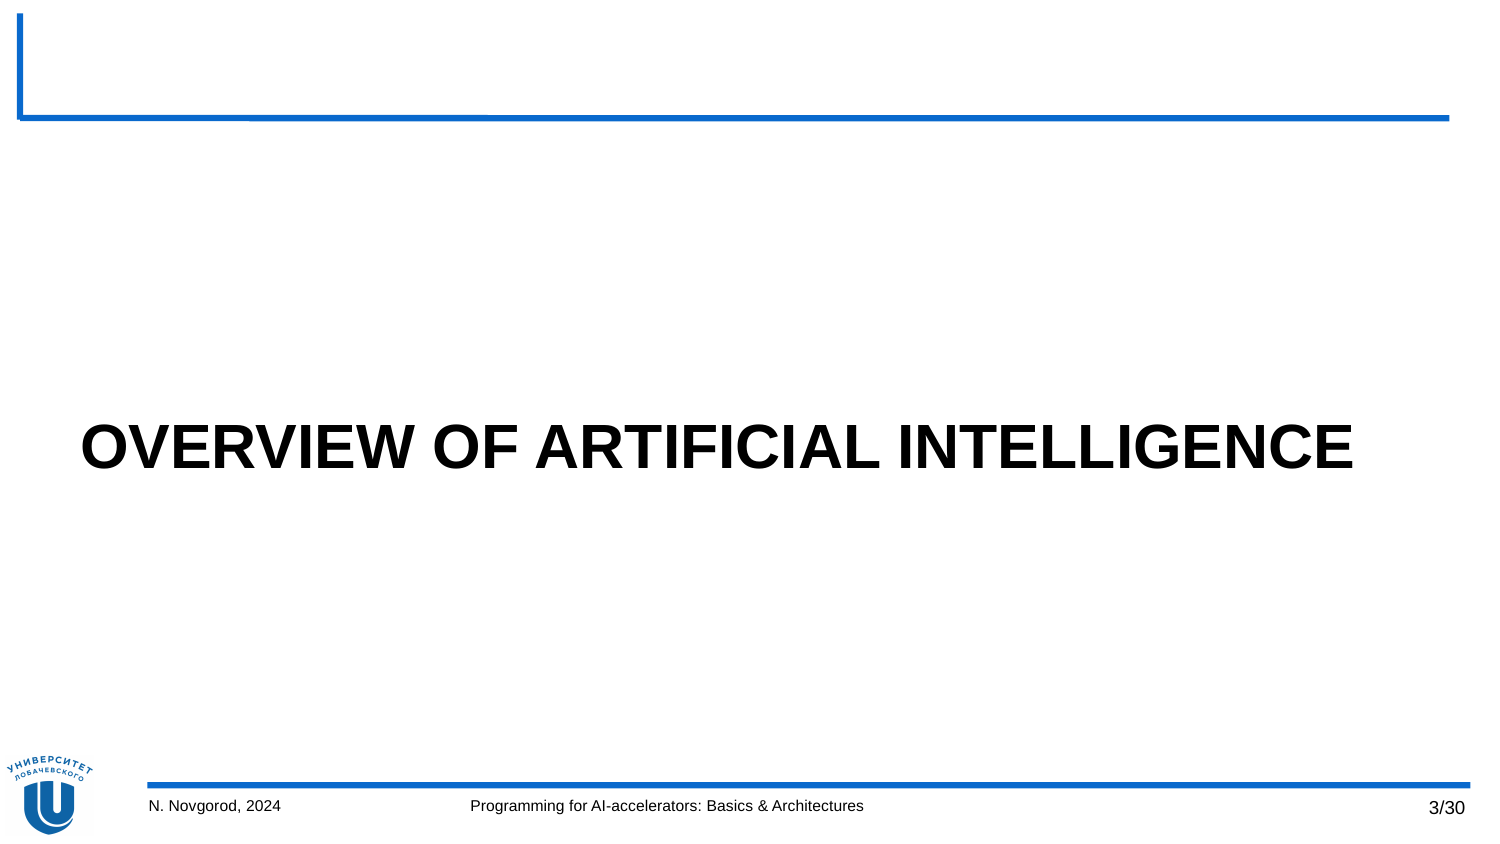

# Overview of Artificial Intelligence
N. Novgorod, 2024
Programming for AI-accelerators: Basics & Architectures
3/30